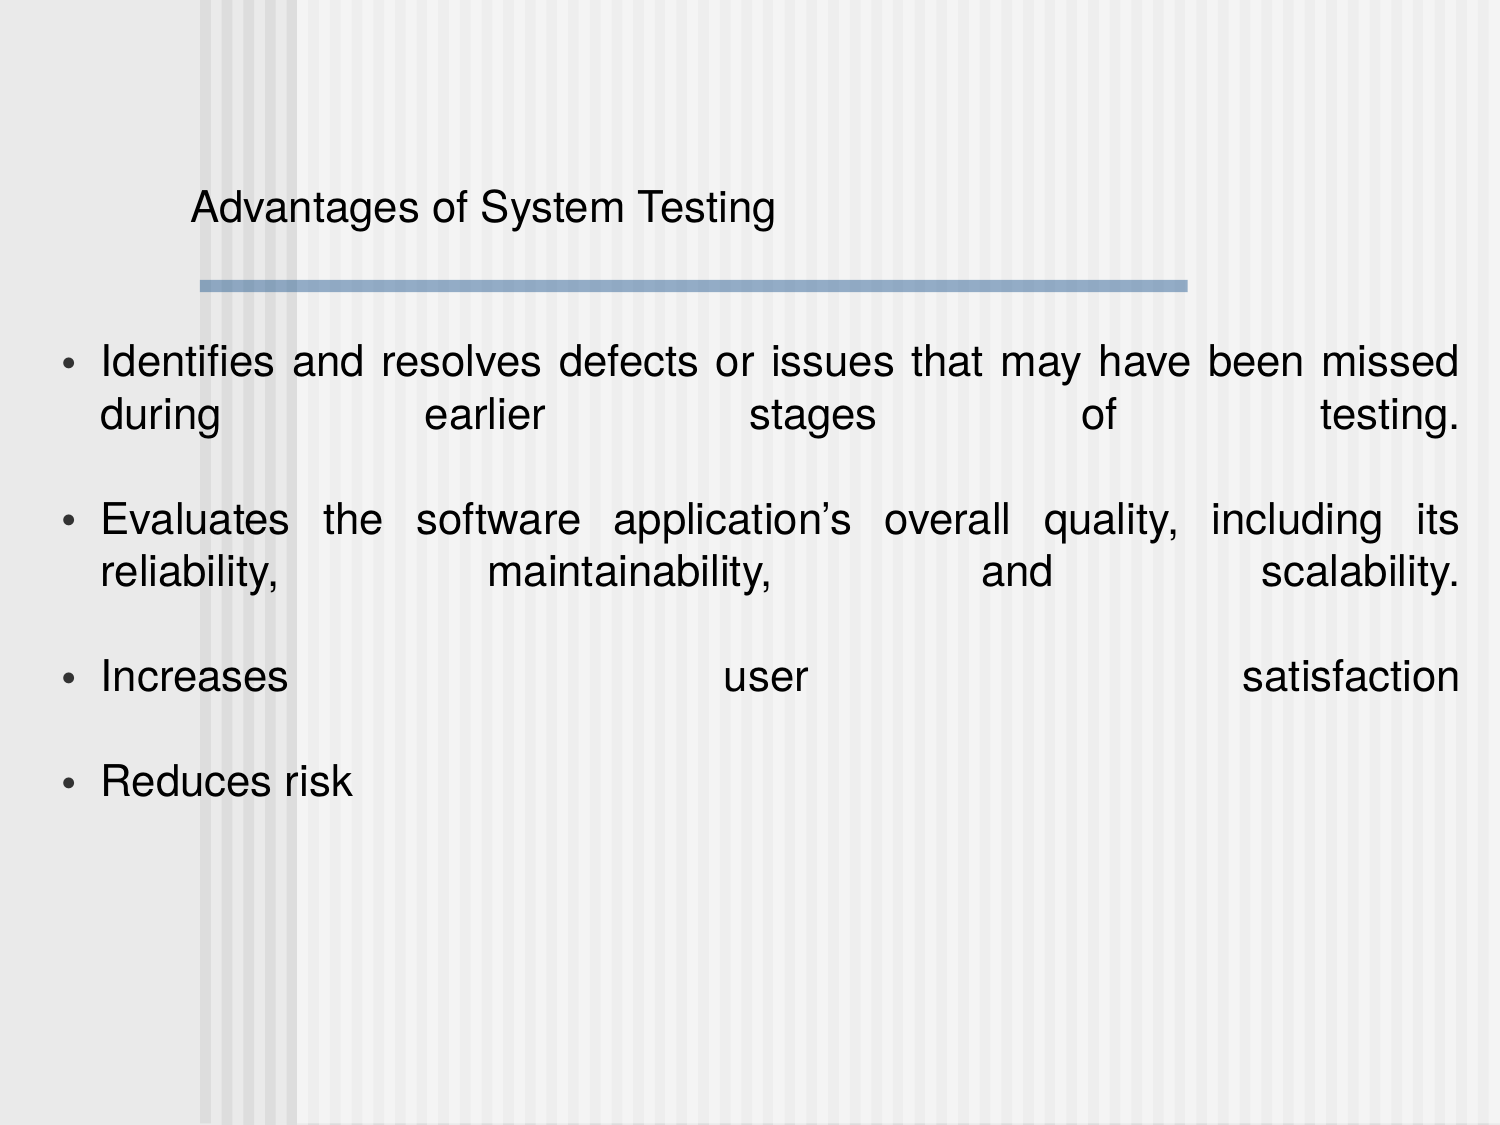

Advantages of System Testing

Identifies and resolves defects or issues that may have been missed during earlier stages of testing.
Evaluates the software application’s overall quality, including its reliability, maintainability, and scalability.
Increases user satisfaction
Reduces risk
50